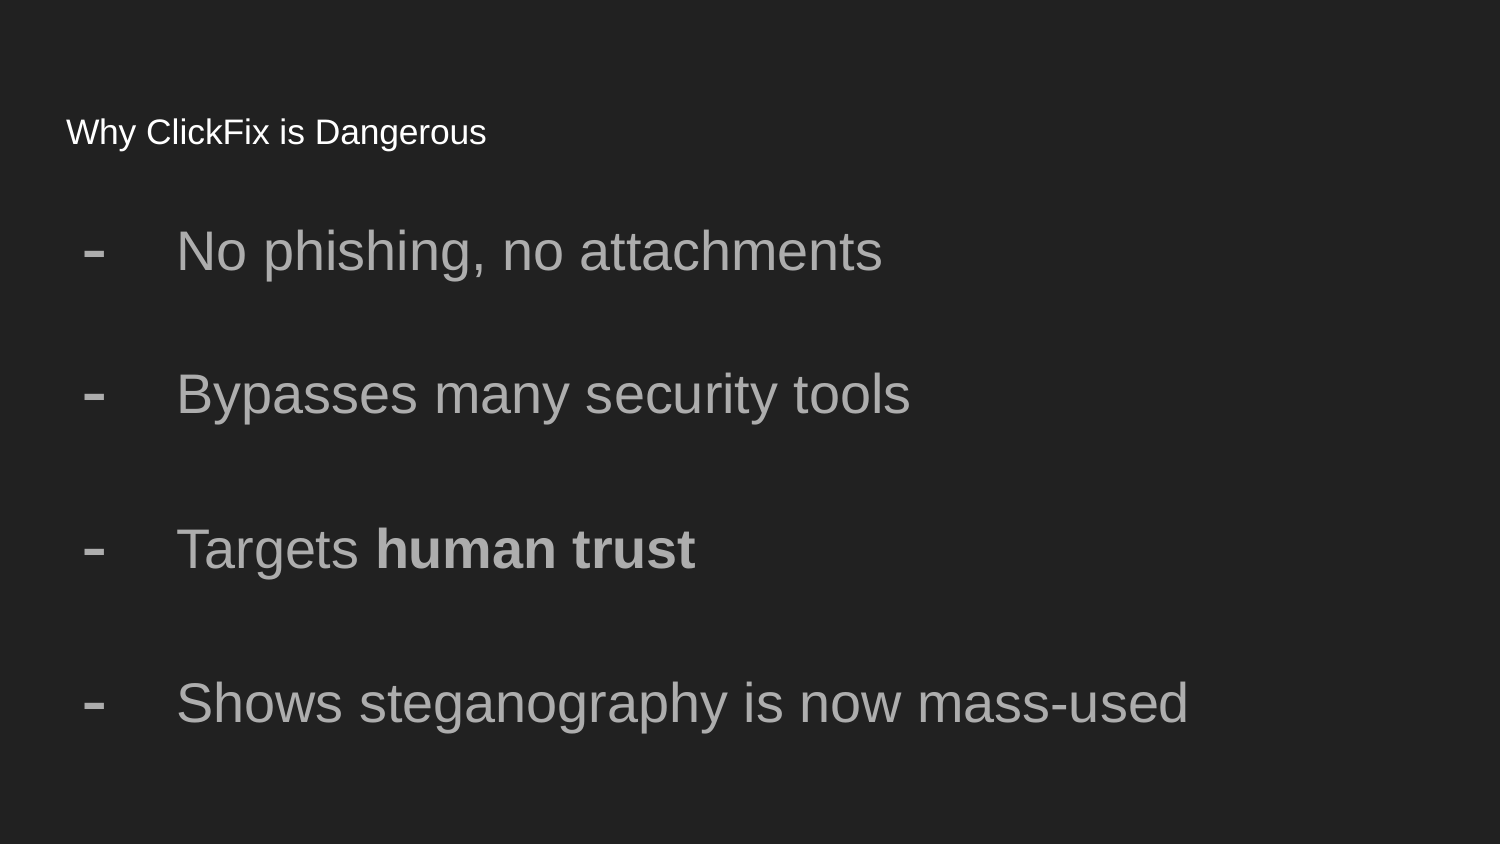

# Why ClickFix is Dangerous
No phishing, no attachments
Bypasses many security tools
Targets human trust
Shows steganography is now mass-used